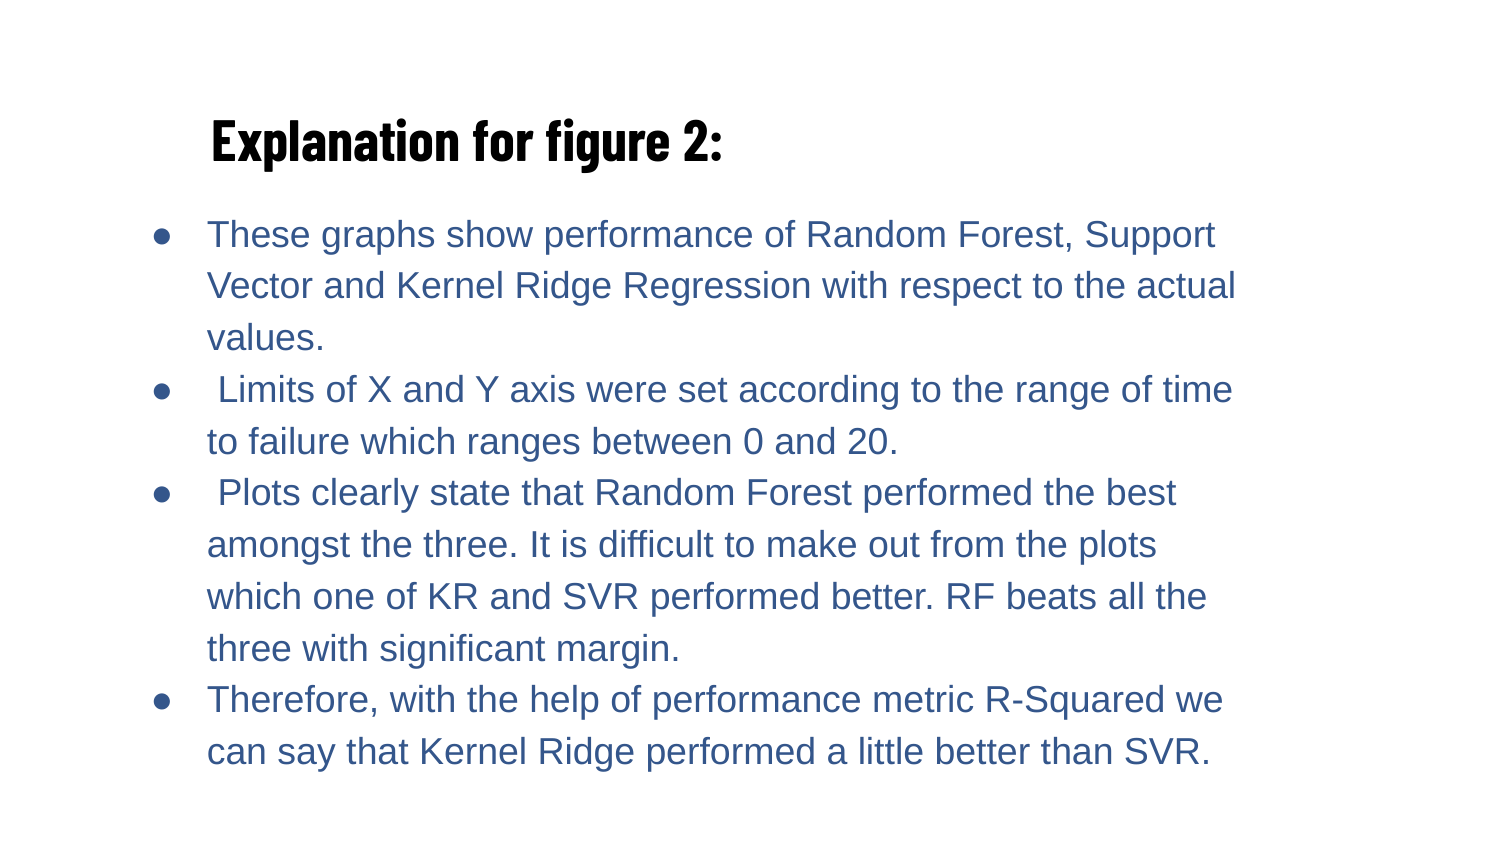

# Explanation for figure 2:
These graphs show performance of Random Forest, Support Vector and Kernel Ridge Regression with respect to the actual values.
 Limits of X and Y axis were set according to the range of time to failure which ranges between 0 and 20.
 Plots clearly state that Random Forest performed the best amongst the three. It is difficult to make out from the plots which one of KR and SVR performed better. RF beats all the three with significant margin.
Therefore, with the help of performance metric R-Squared we can say that Kernel Ridge performed a little better than SVR.